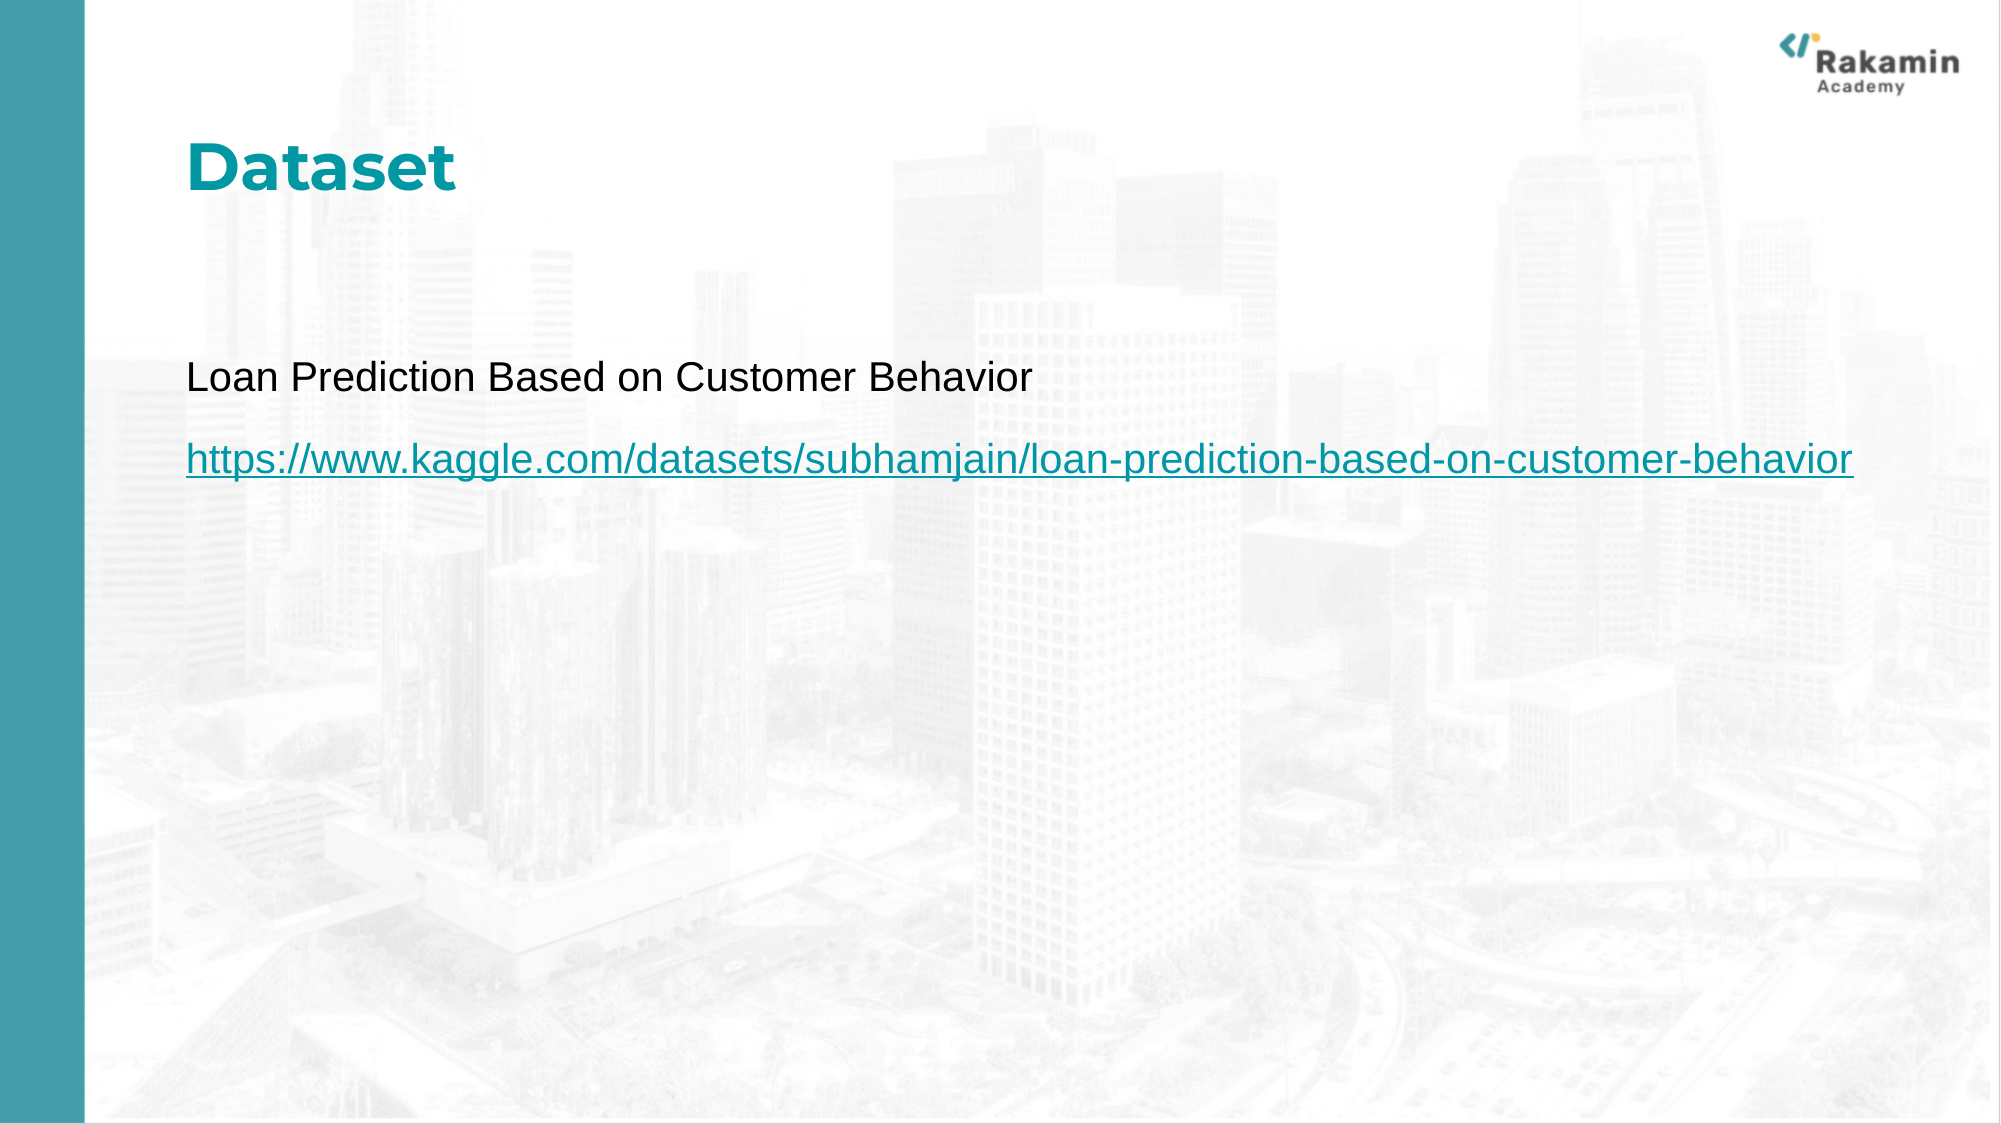

Dataset
Loan Prediction Based on Customer Behavior
https://www.kaggle.com/datasets/subhamjain/loan-prediction-based-on-customer-behavior